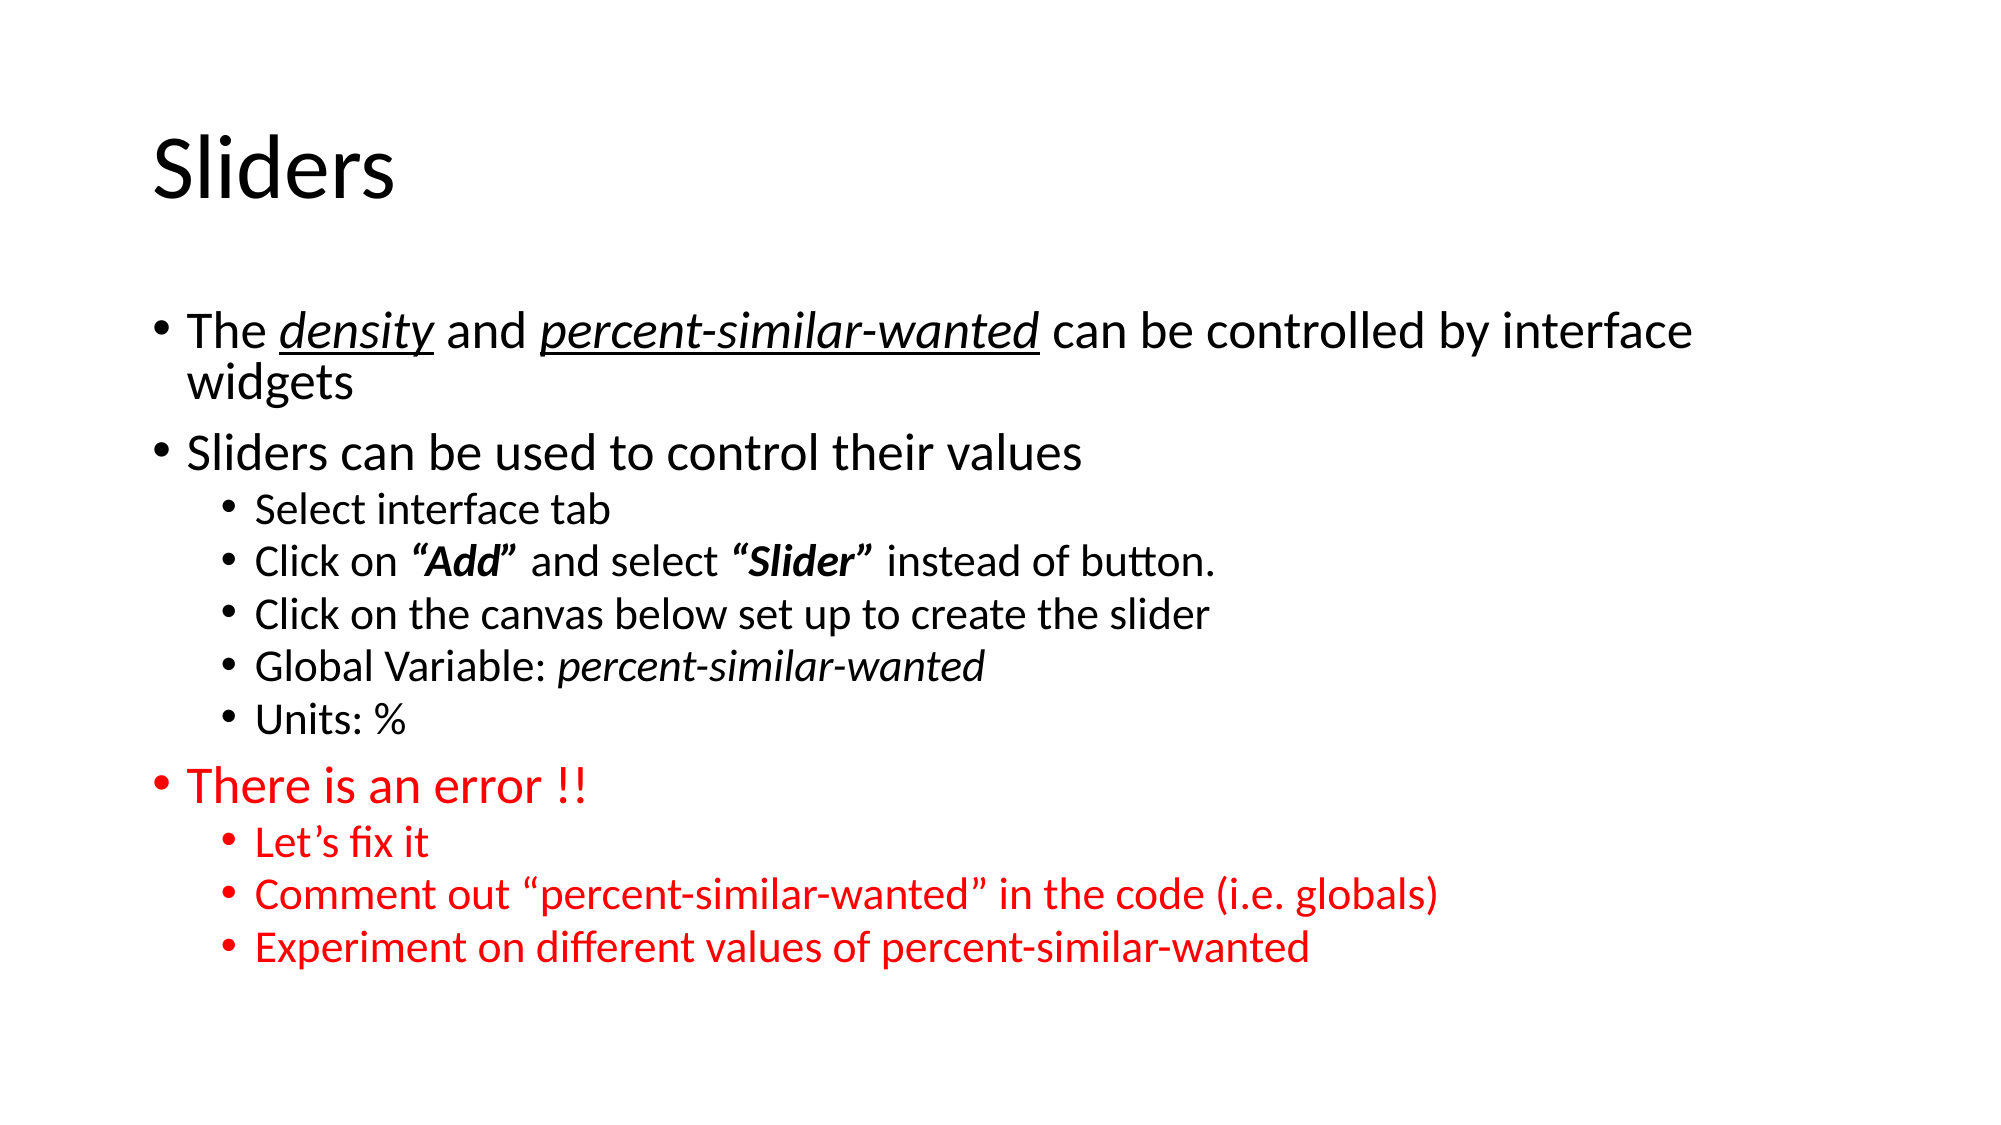

# Sliders
The density and percent-similar-wanted can be controlled by interface widgets
Sliders can be used to control their values
Select interface tab
Click on “Add” and select “Slider” instead of button.
Click on the canvas below set up to create the slider
Global Variable: percent-similar-wanted
Units: %
There is an error !!
Let’s fix it
Comment out “percent-similar-wanted” in the code (i.e. globals)
Experiment on different values of percent-similar-wanted